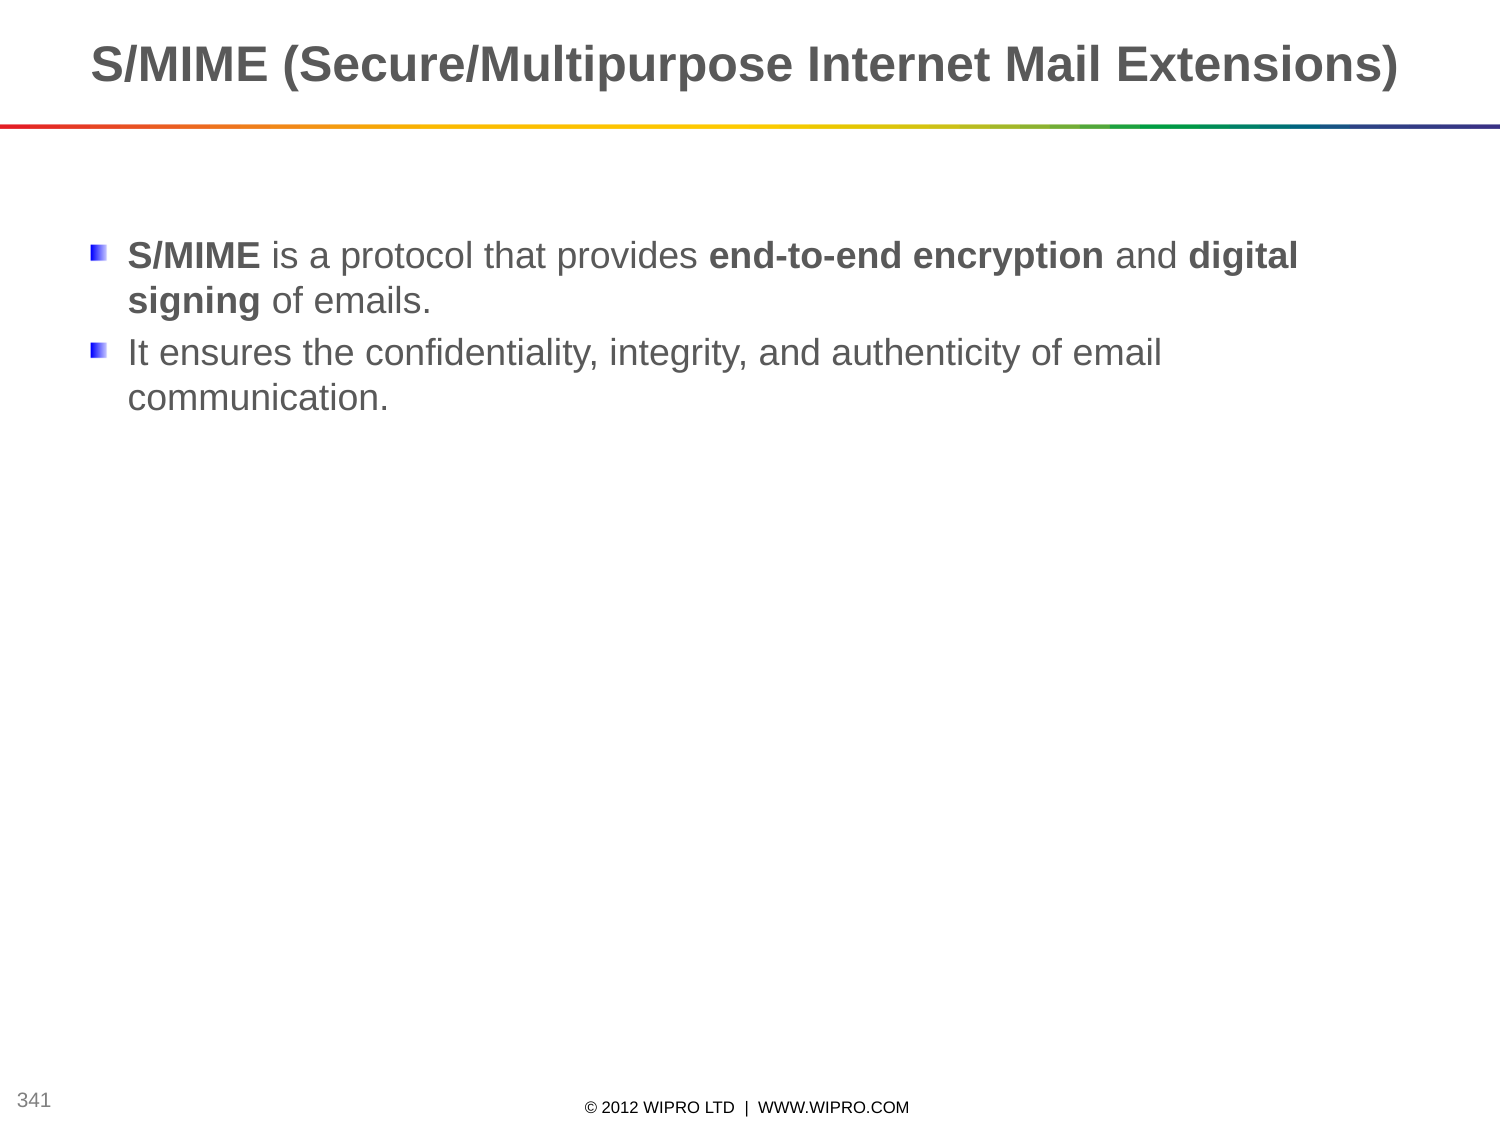

S/MIME (Secure/Multipurpose Internet Mail Extensions)

S/MIME is a protocol that provides end-to-end encryption and digital signing of emails.
It ensures the confidentiality, integrity, and authenticity of email communication.